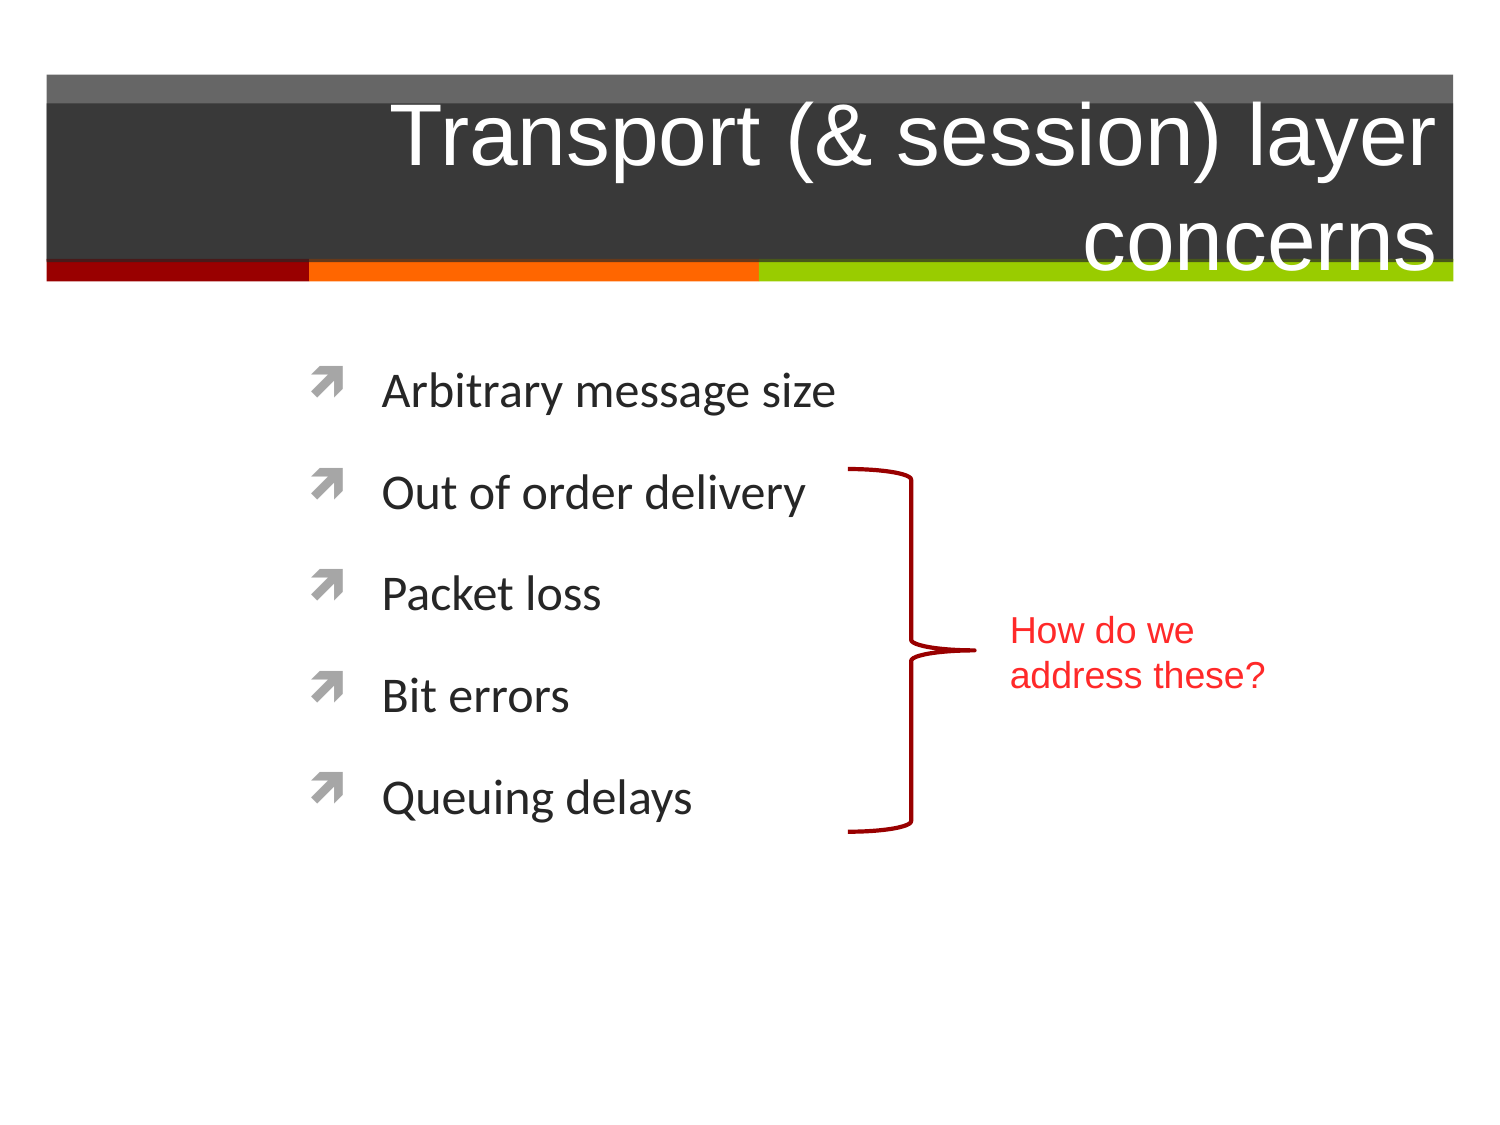

# Transport (& session) layer concerns
Arbitrary message size
Out of order delivery
Packet loss
Bit errors
Queuing delays

How do we address these?